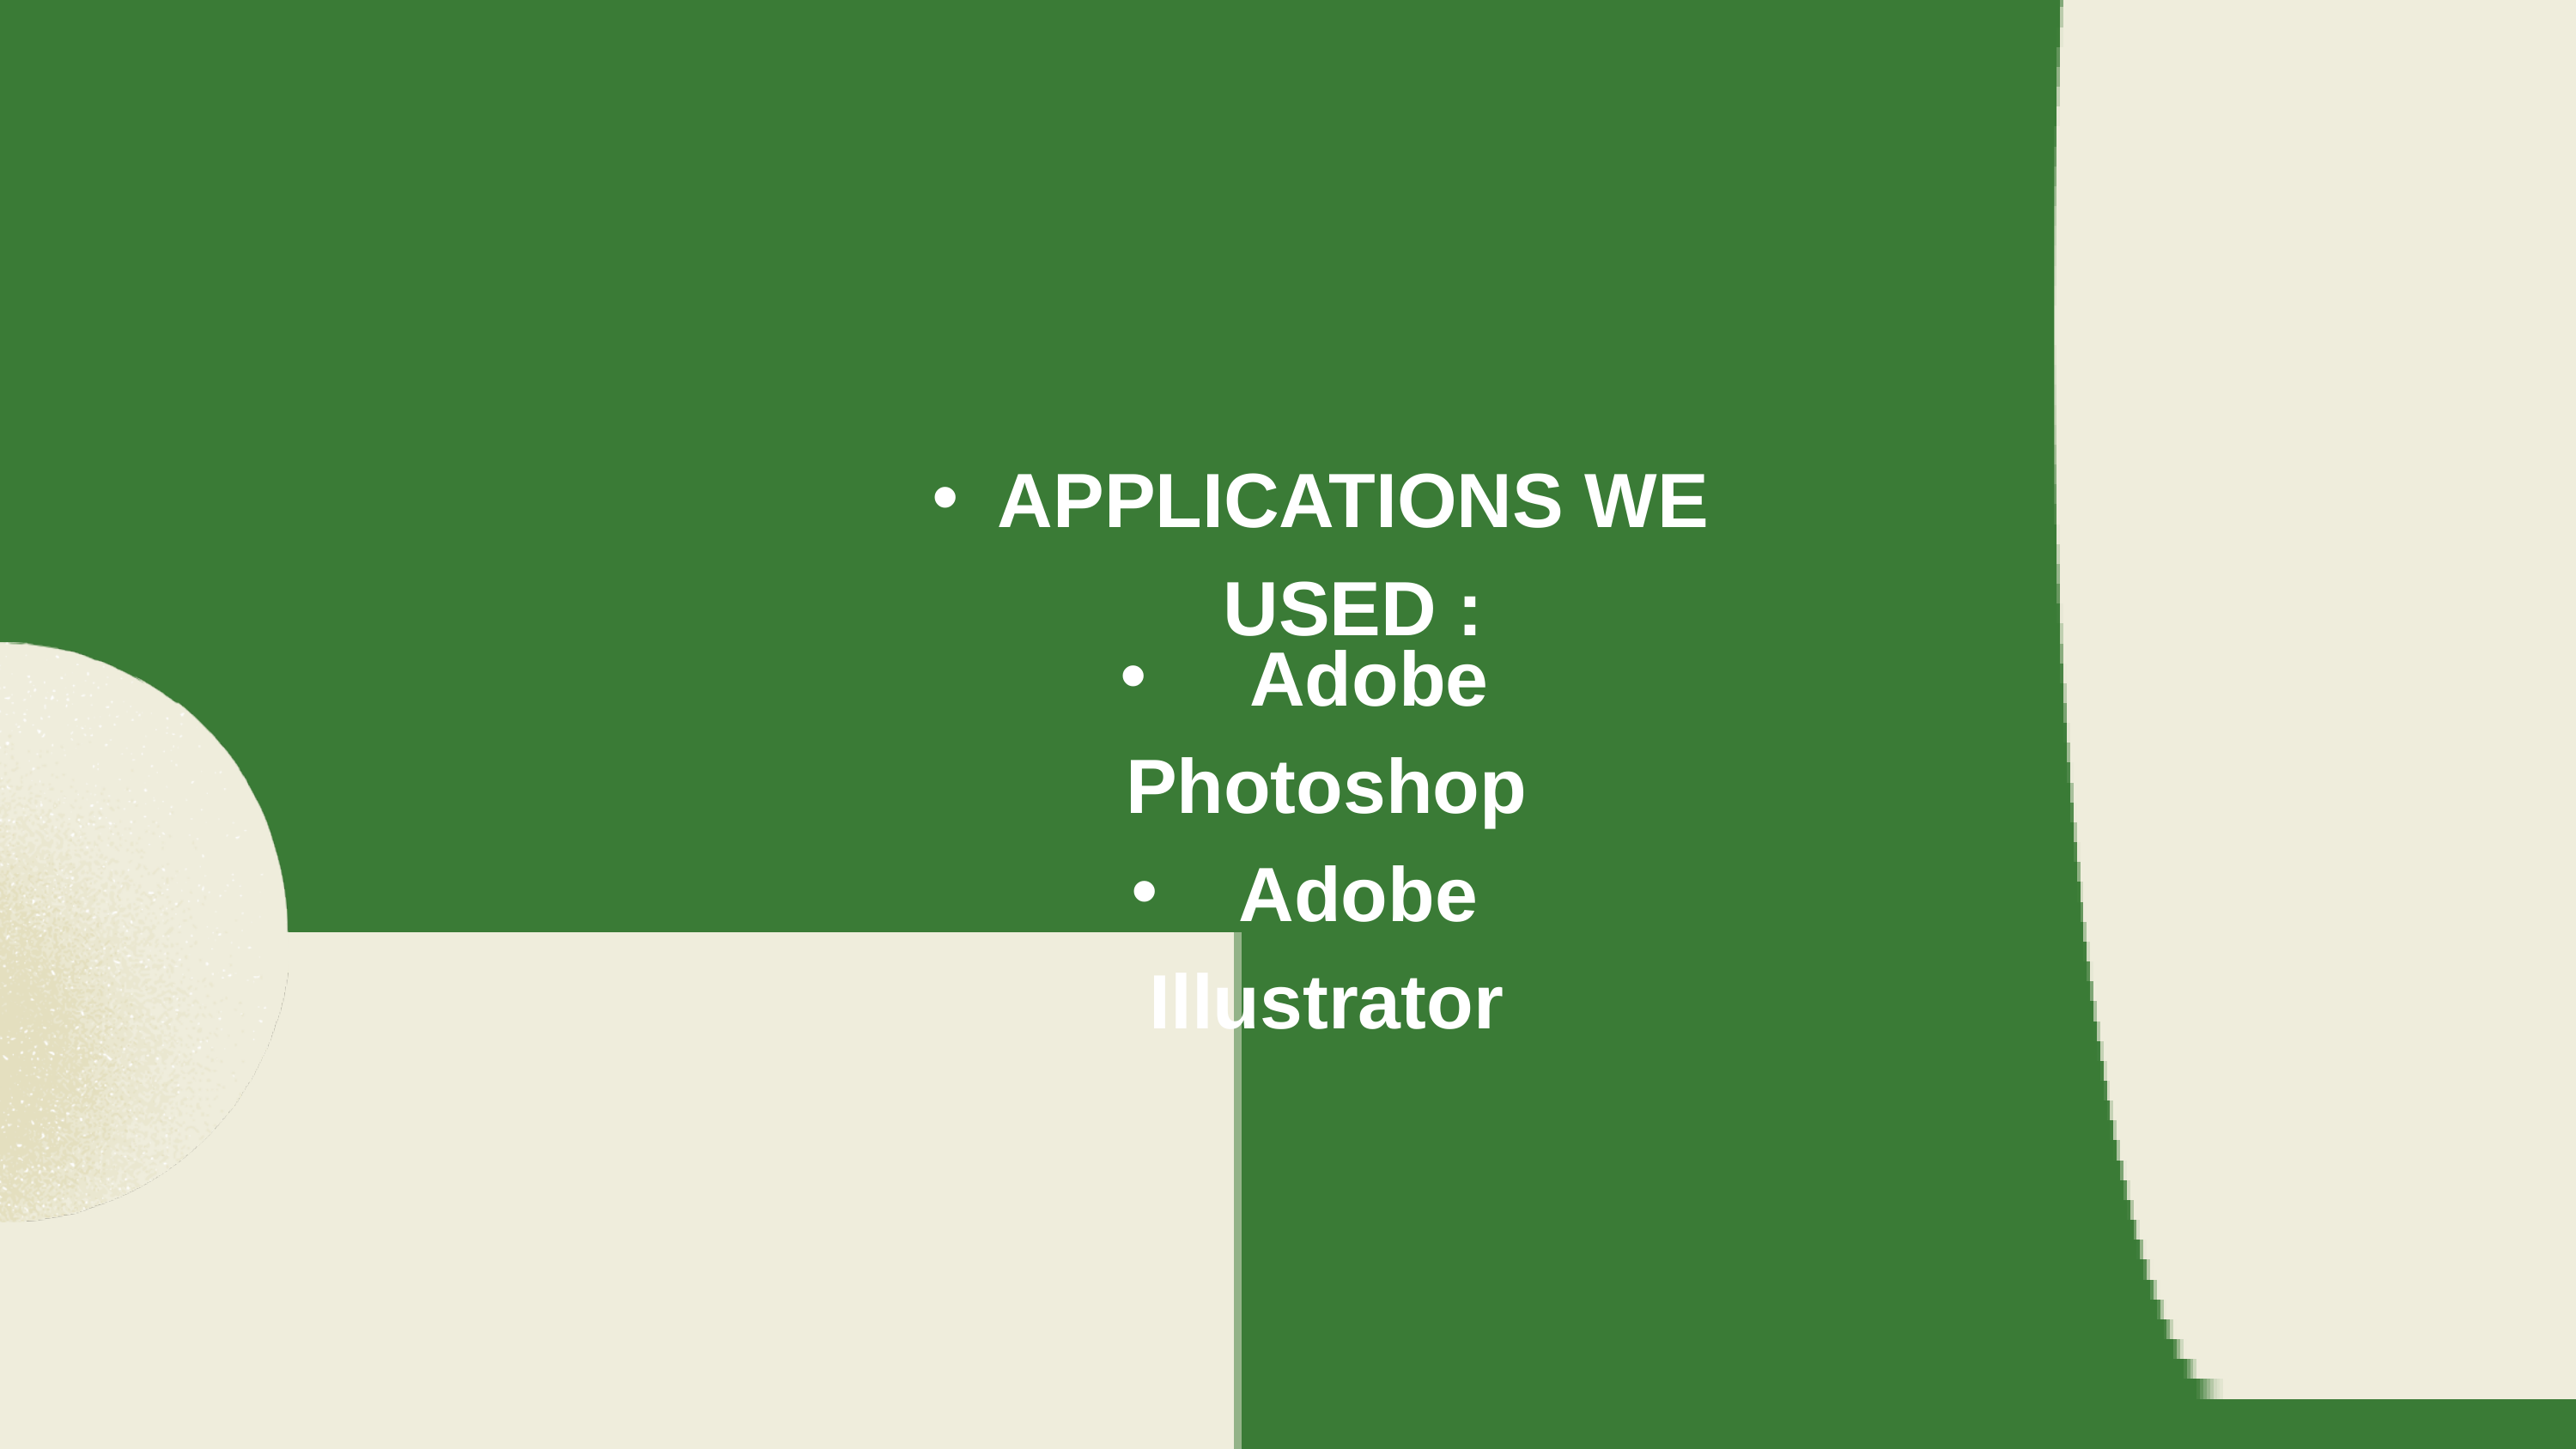

APPLICATIONS WE USED :
   Adobe Photoshop
  Adobe Illustrator